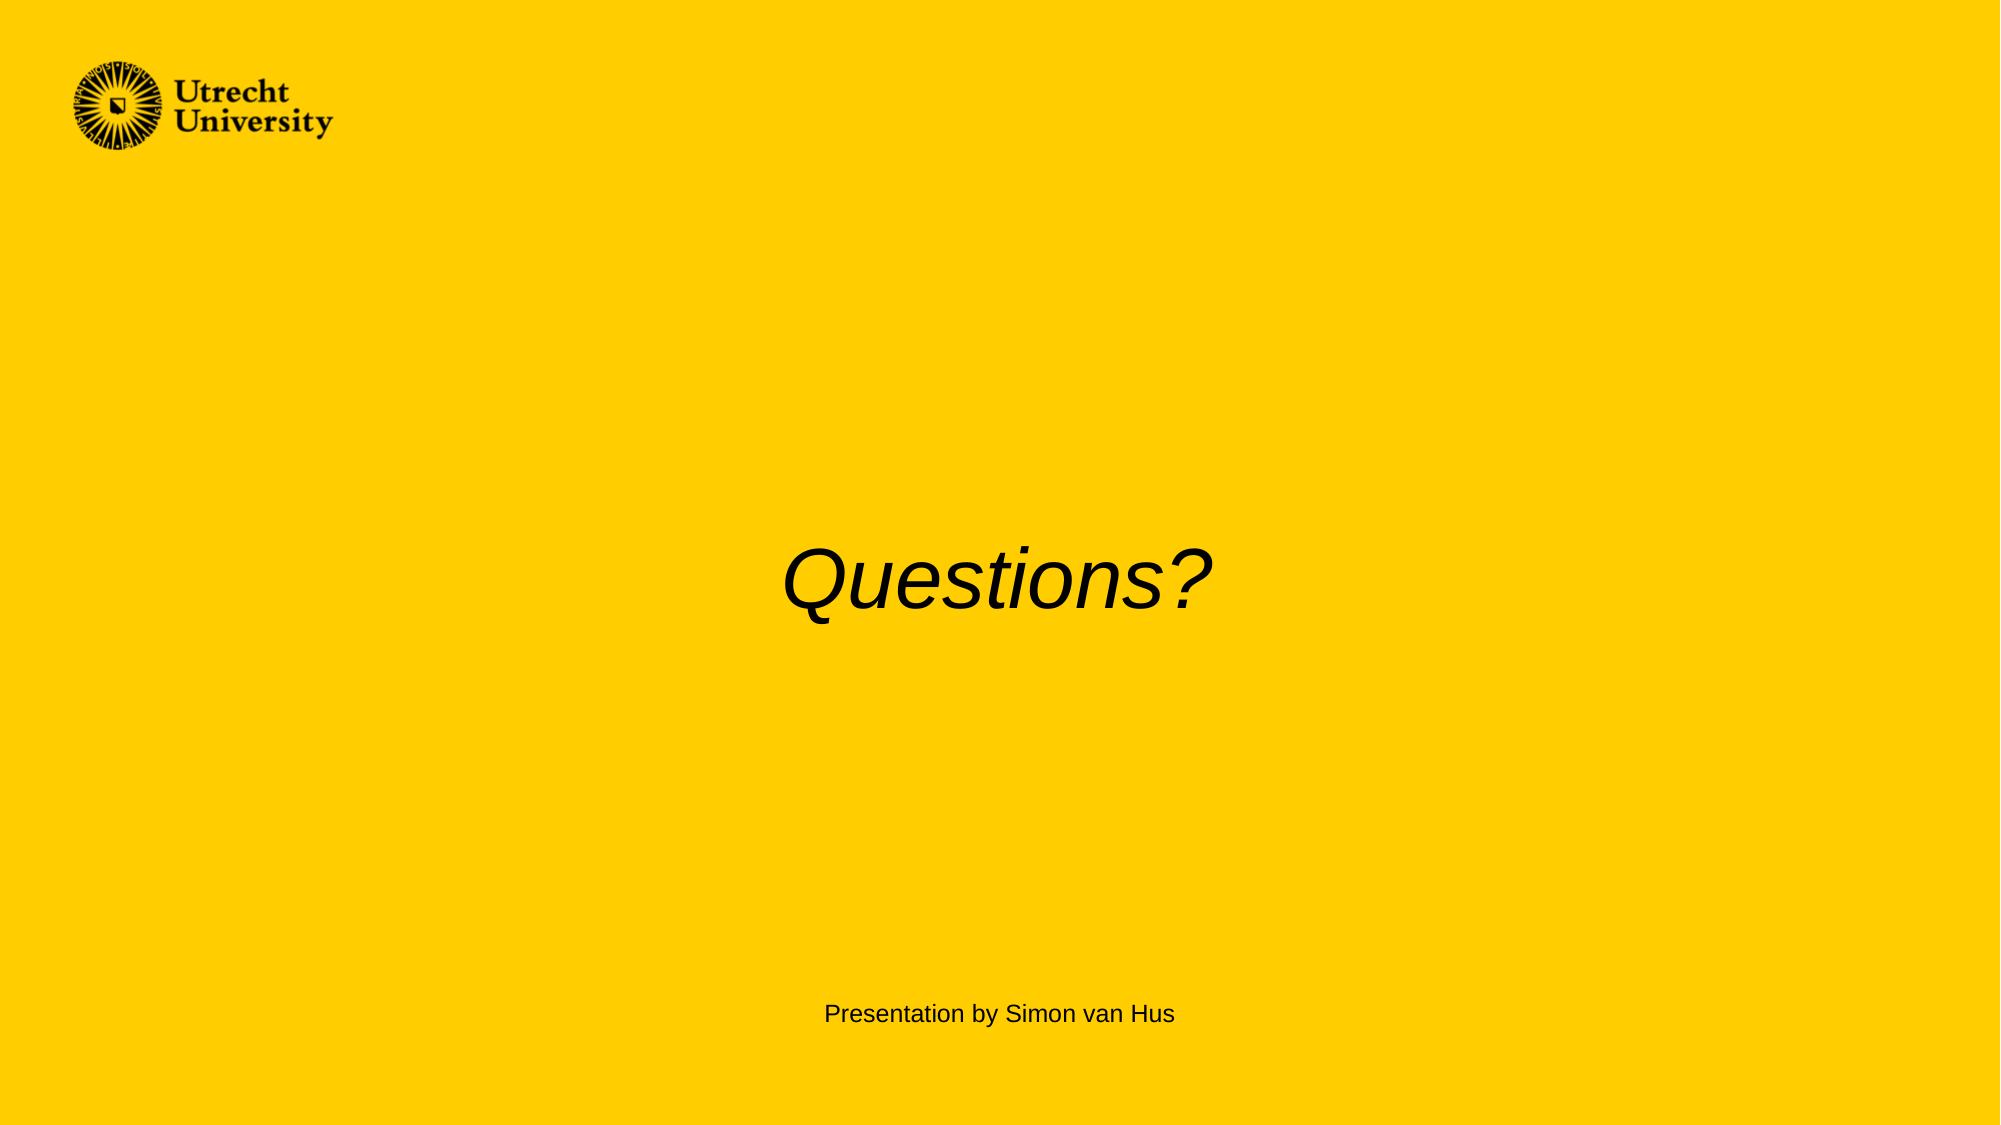

# Questions?
Presentation by Simon van Hus